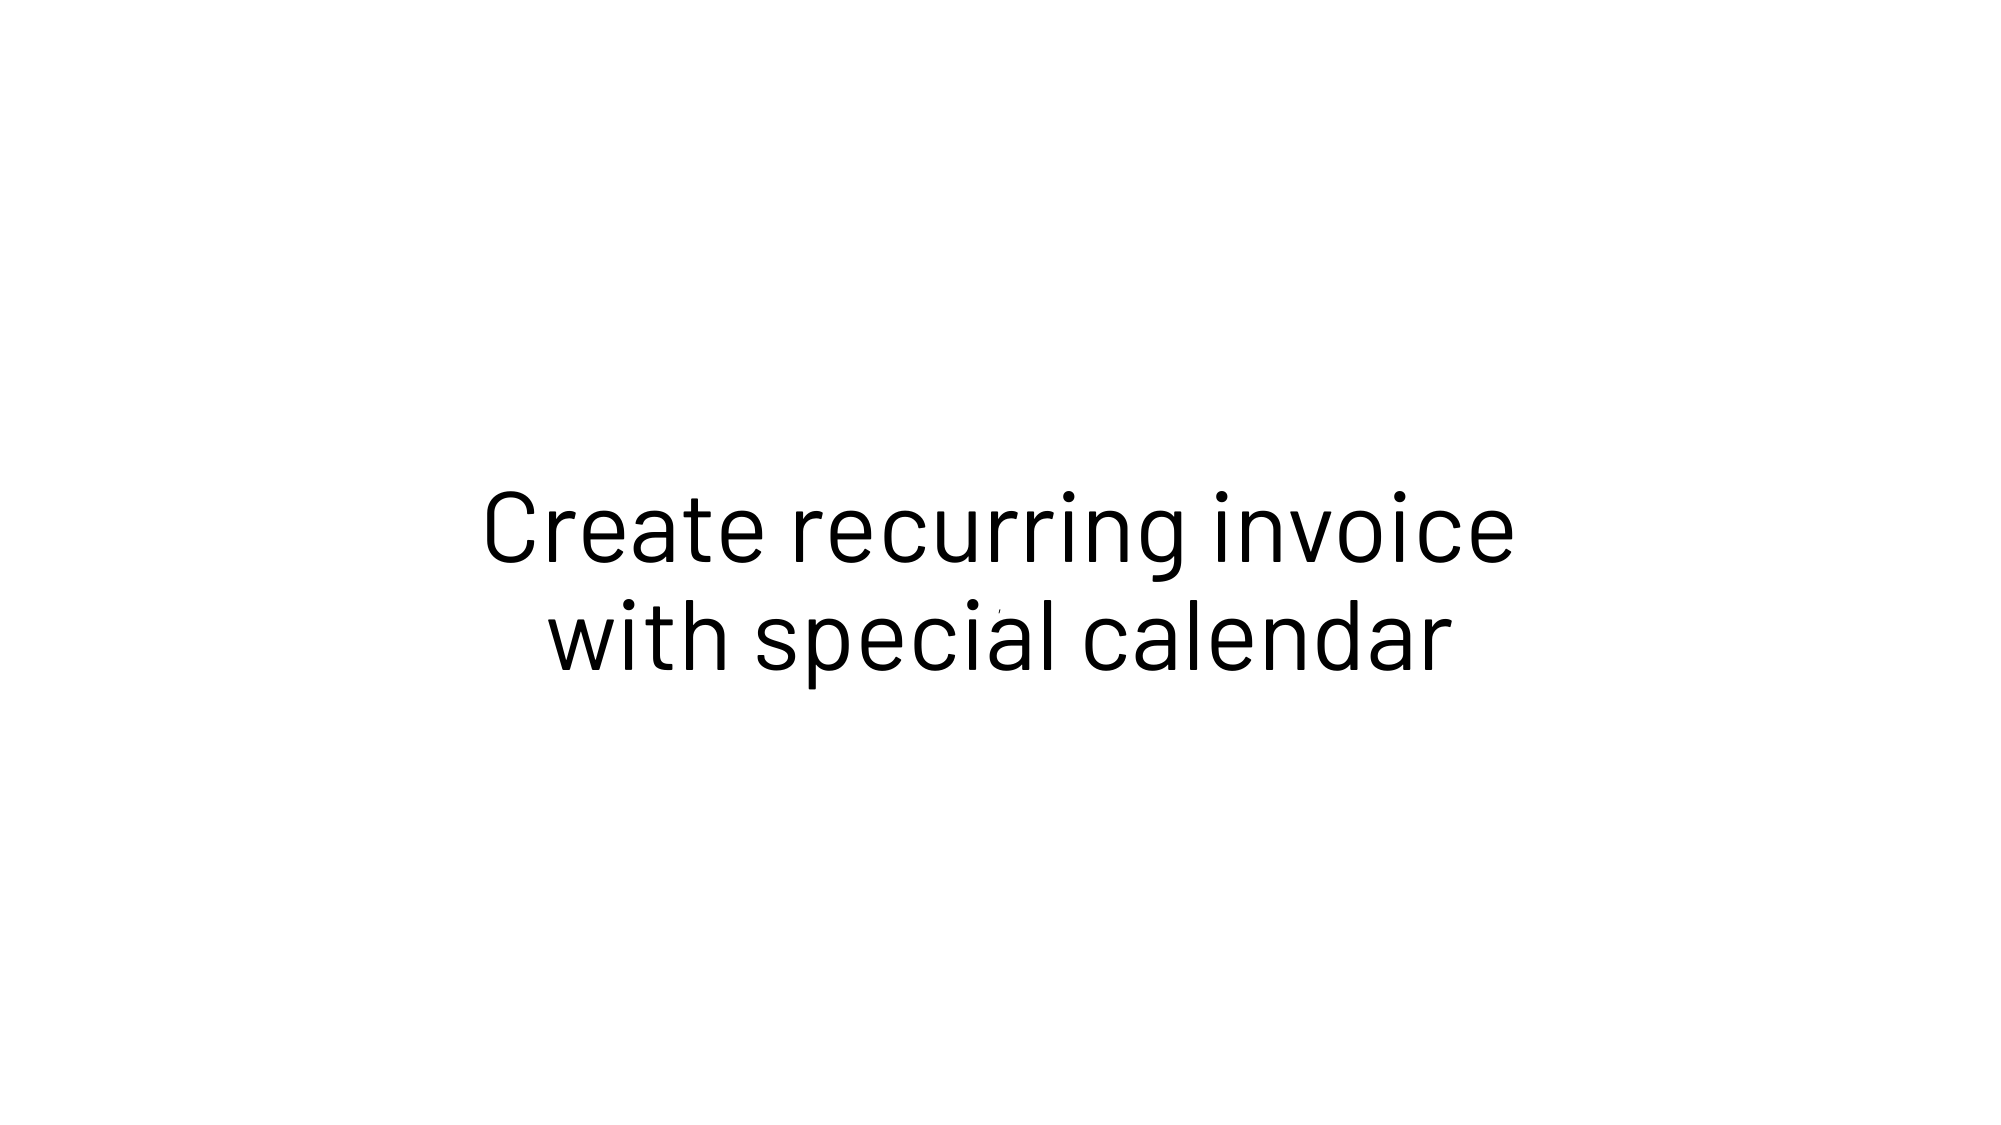

# Create recurring invoice with special calendar
,